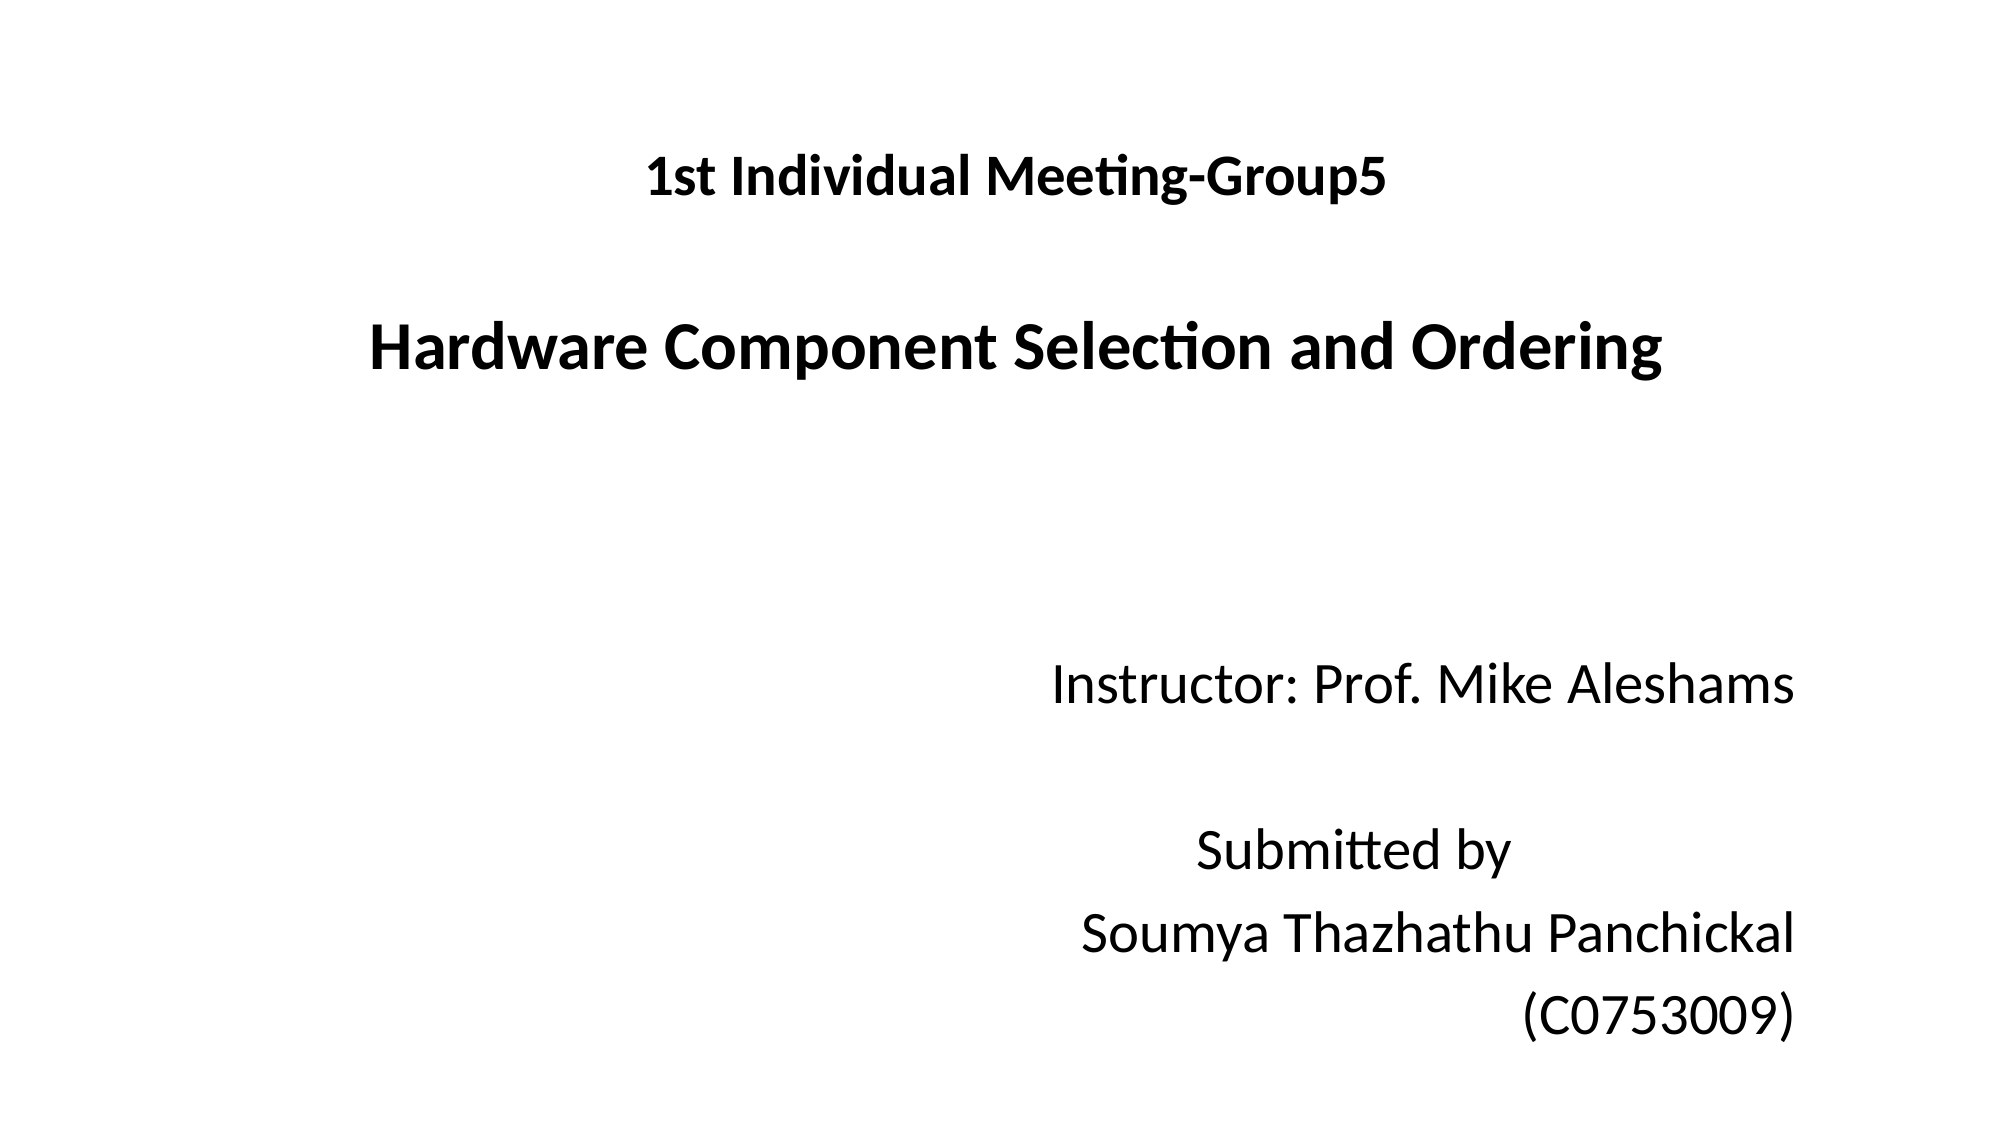

1st Individual Meeting-Group5

Hardware Component Selection and Ordering

Instructor: Prof. Mike Aleshams

                                                   Submitted by
Soumya Thazhathu Panchickal
(C0753009)